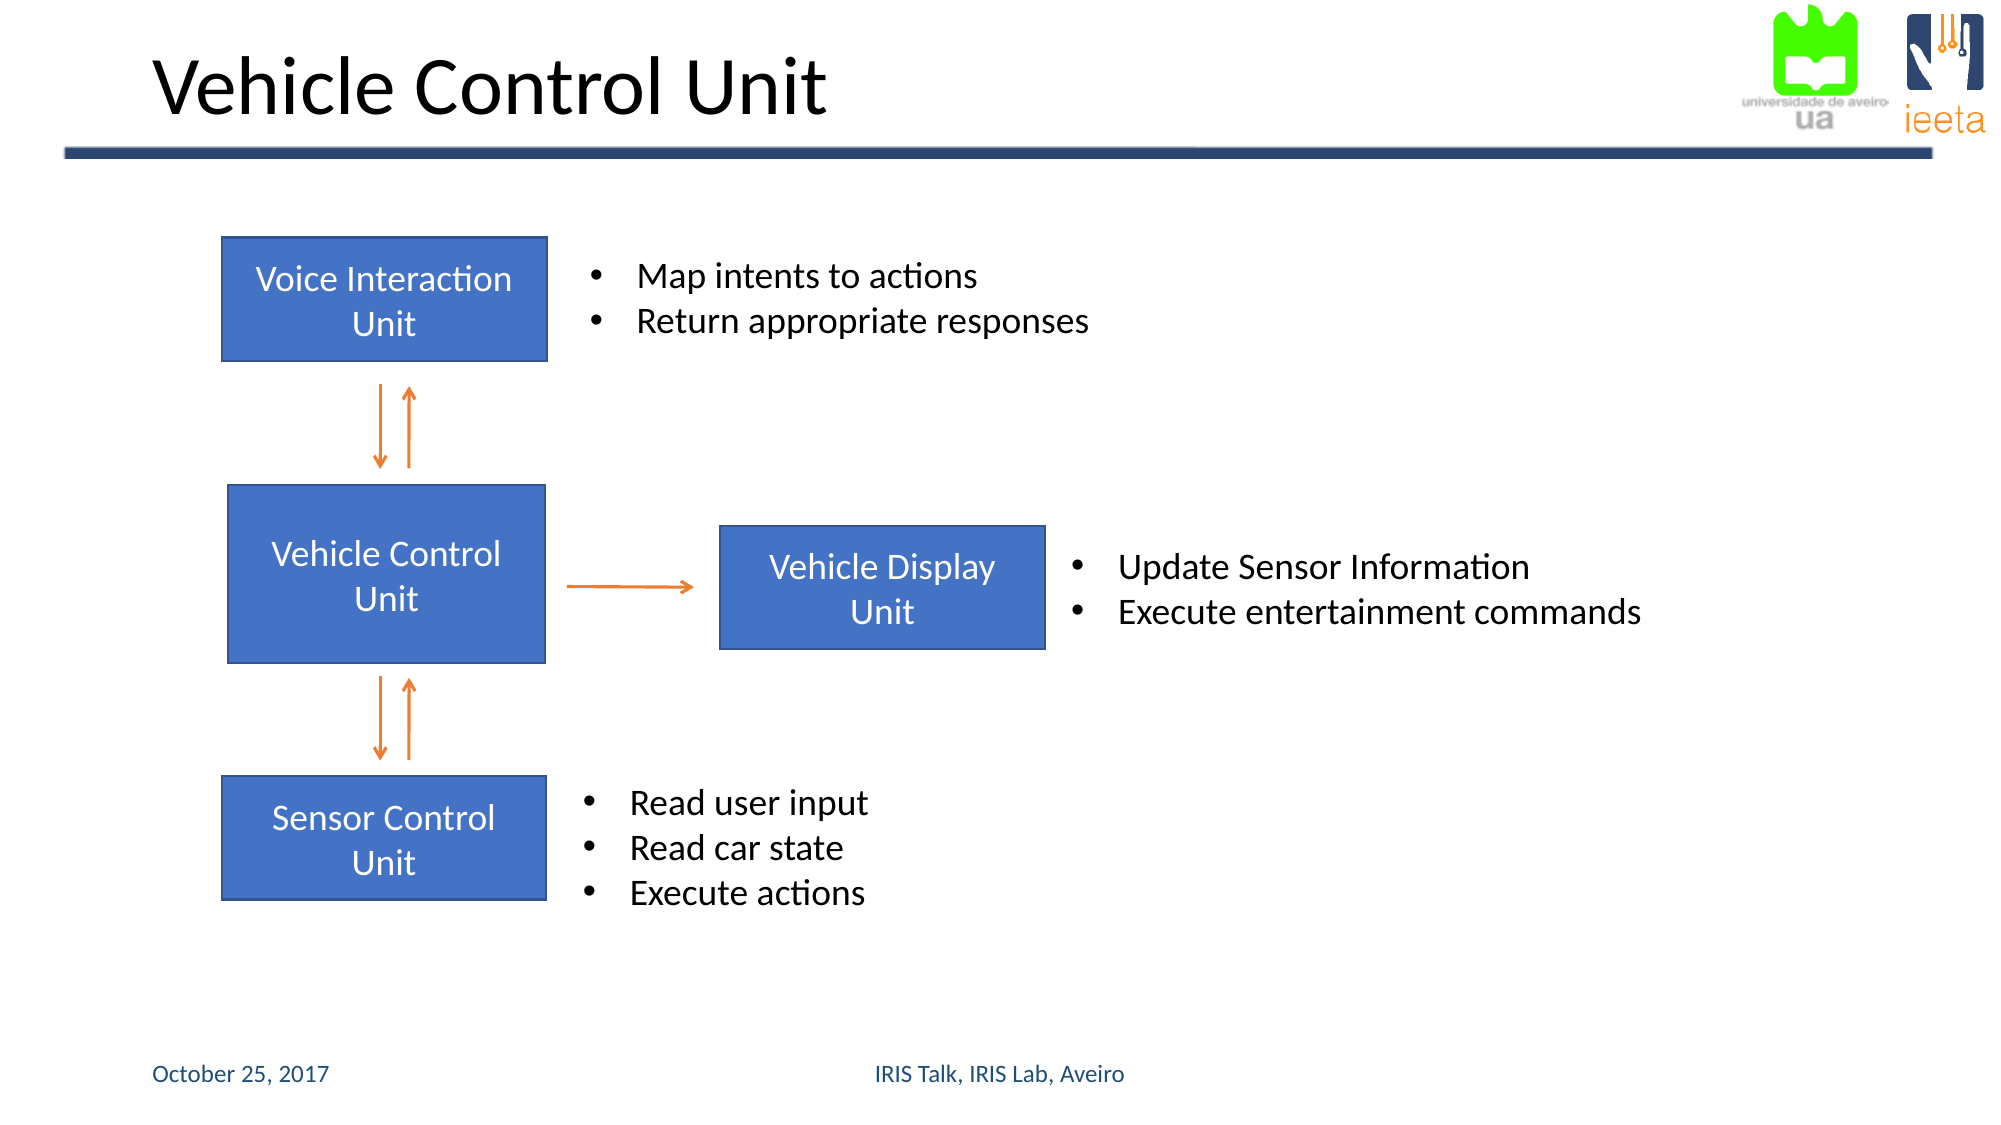

# Vehicle Control Unit
Voice Interaction Unit
Map intents to actions
Return appropriate responses
Vehicle Control Unit
Vehicle Display Unit
Update Sensor Information
Execute entertainment commands
Read user input
Read car state
Execute actions
Sensor Control Unit
October 25, 2017
IRIS Talk, IRIS Lab, Aveiro
10